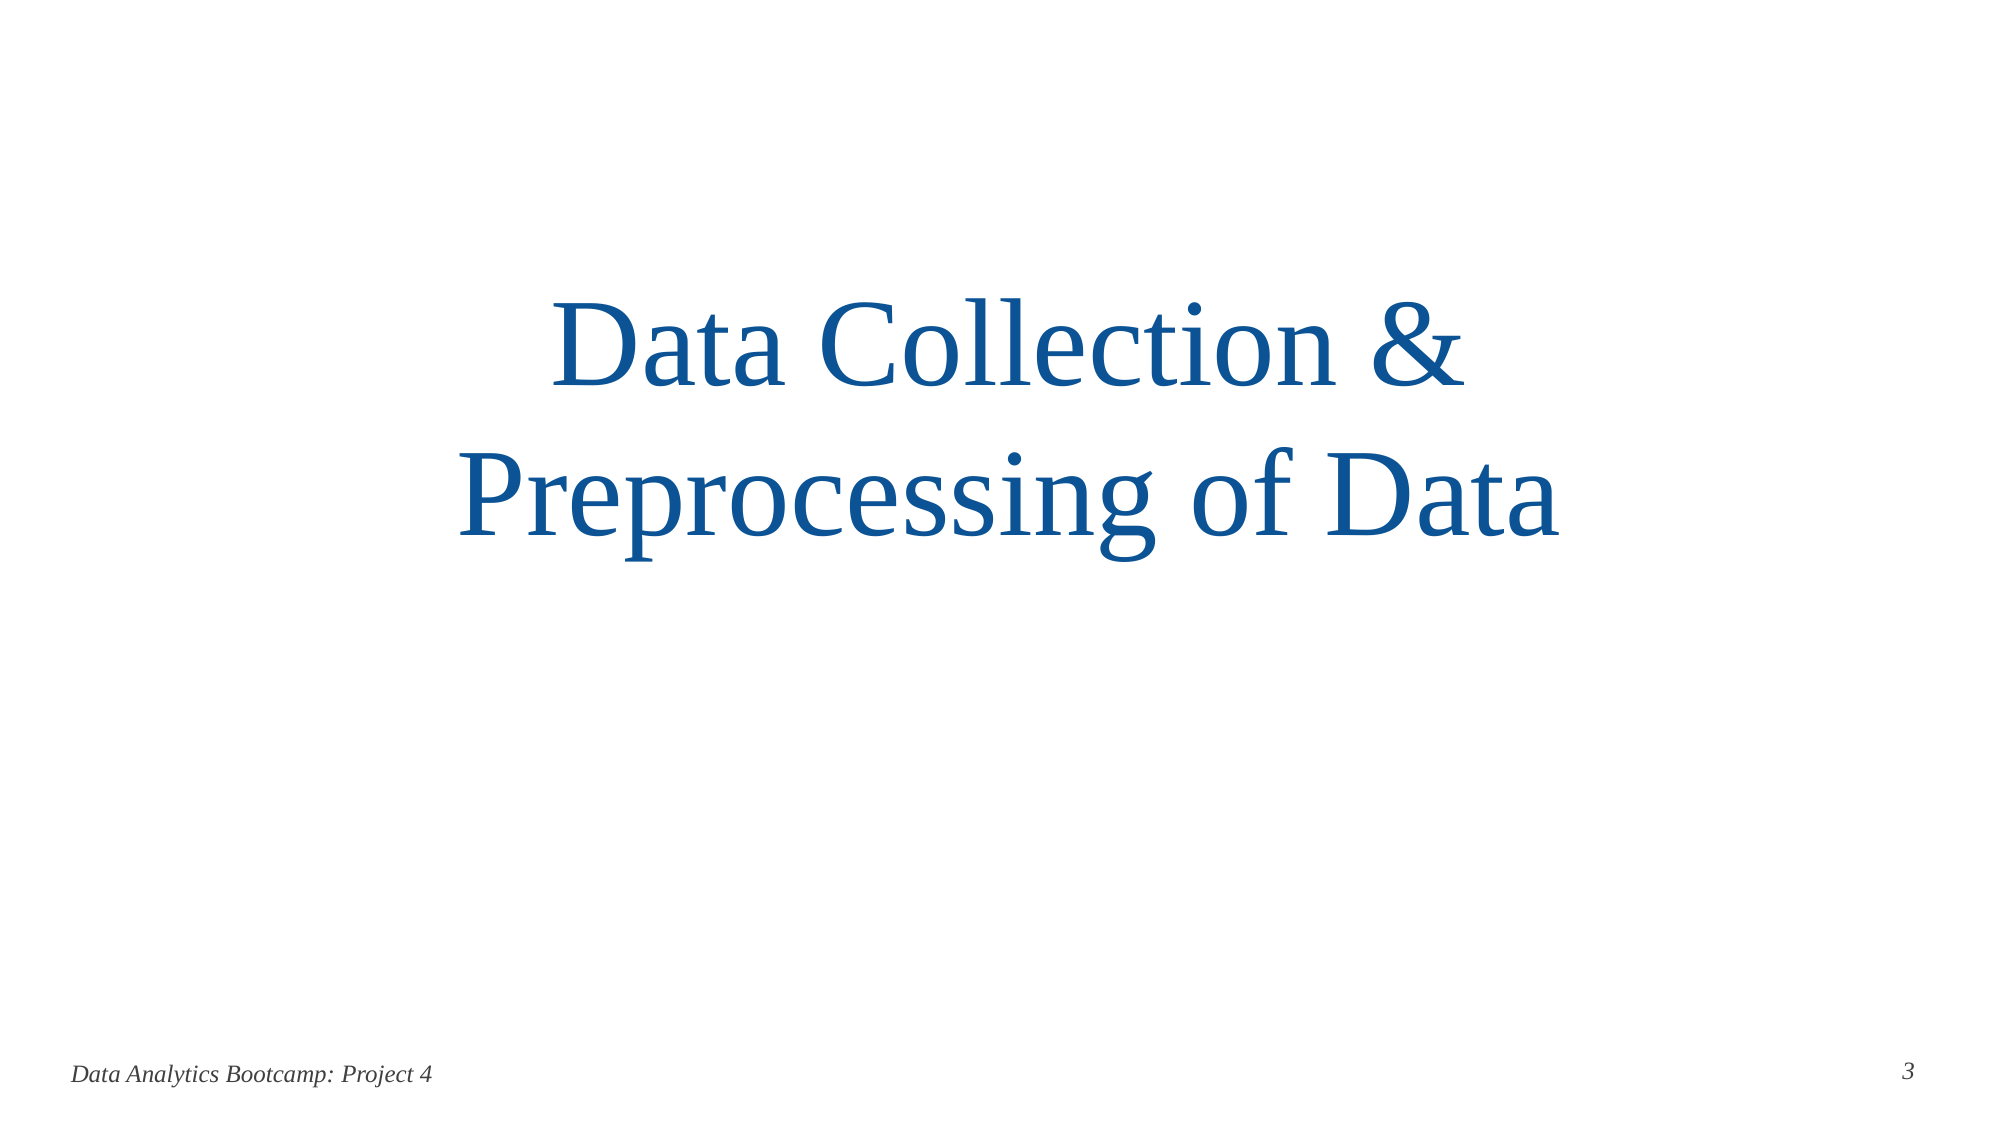

Data Collection & Preprocessing of Data
 3
Data Analytics Bootcamp: Project 4
4